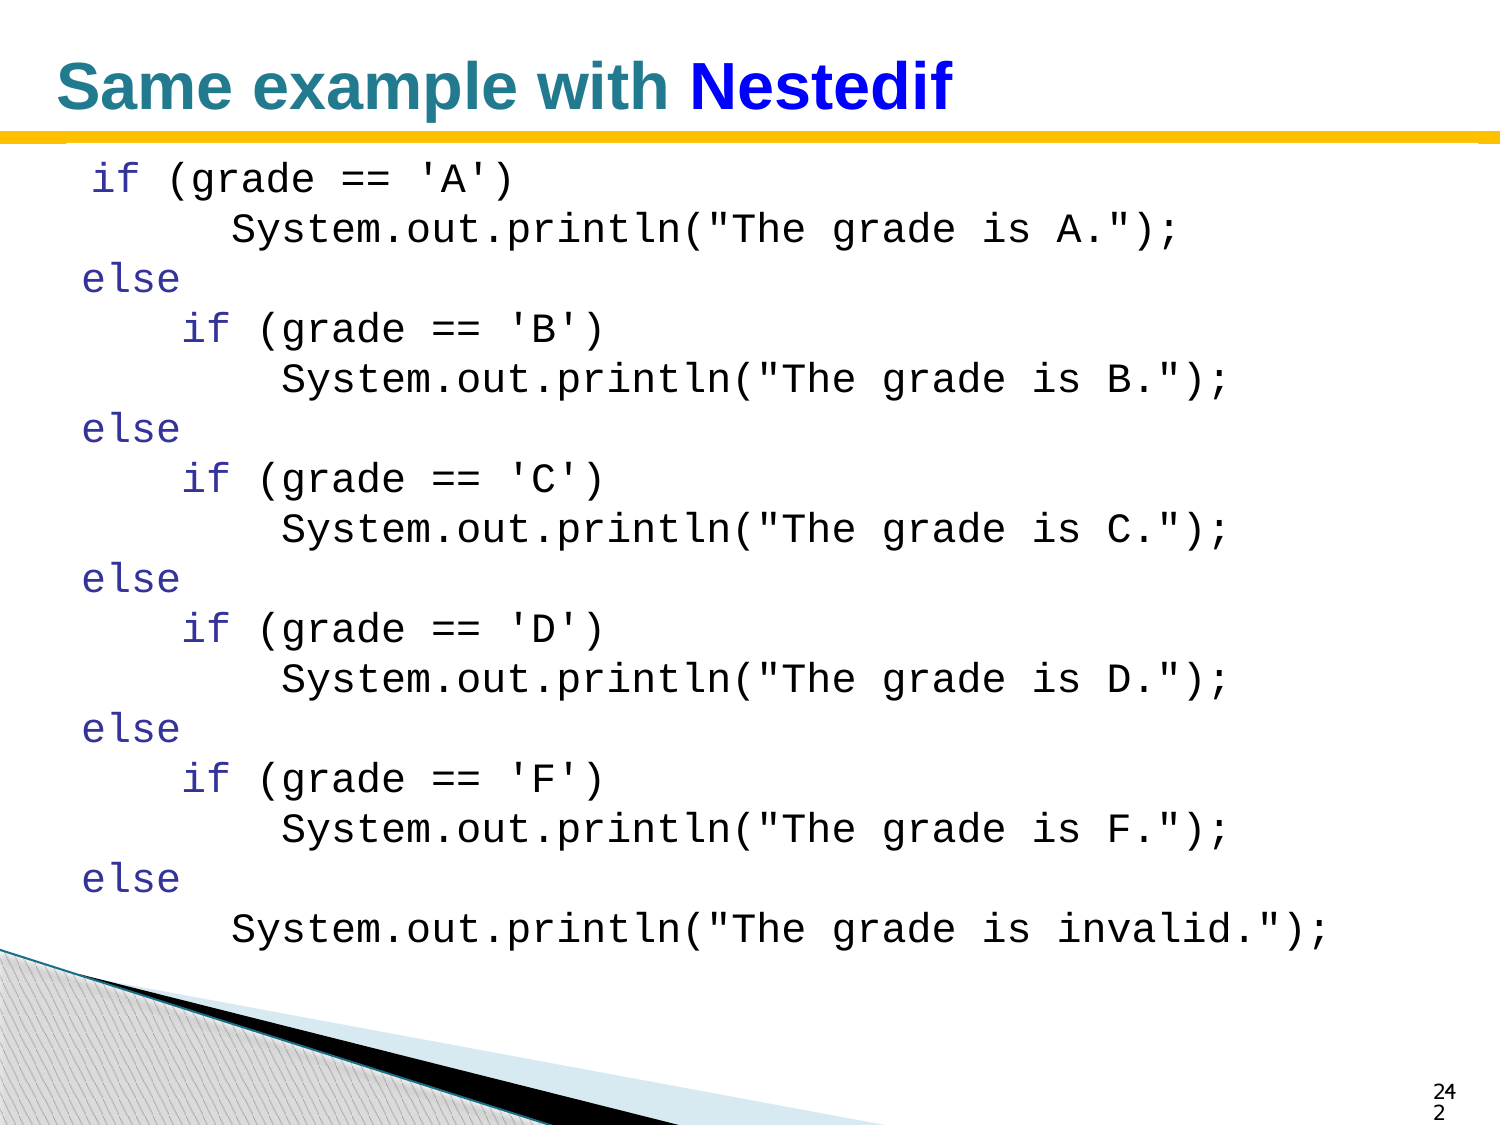

# Same example with Nestedif
 if (grade == 'A')
      System.out.println("The grade is A.");
else
    if (grade == 'B')
        System.out.println("The grade is B.");
else
    if (grade == 'C')
        System.out.println("The grade is C.");
else
    if (grade == 'D')
        System.out.println("The grade is D.");
else
    if (grade == 'F')
        System.out.println("The grade is F.");
else
      System.out.println("The grade is invalid.");
242